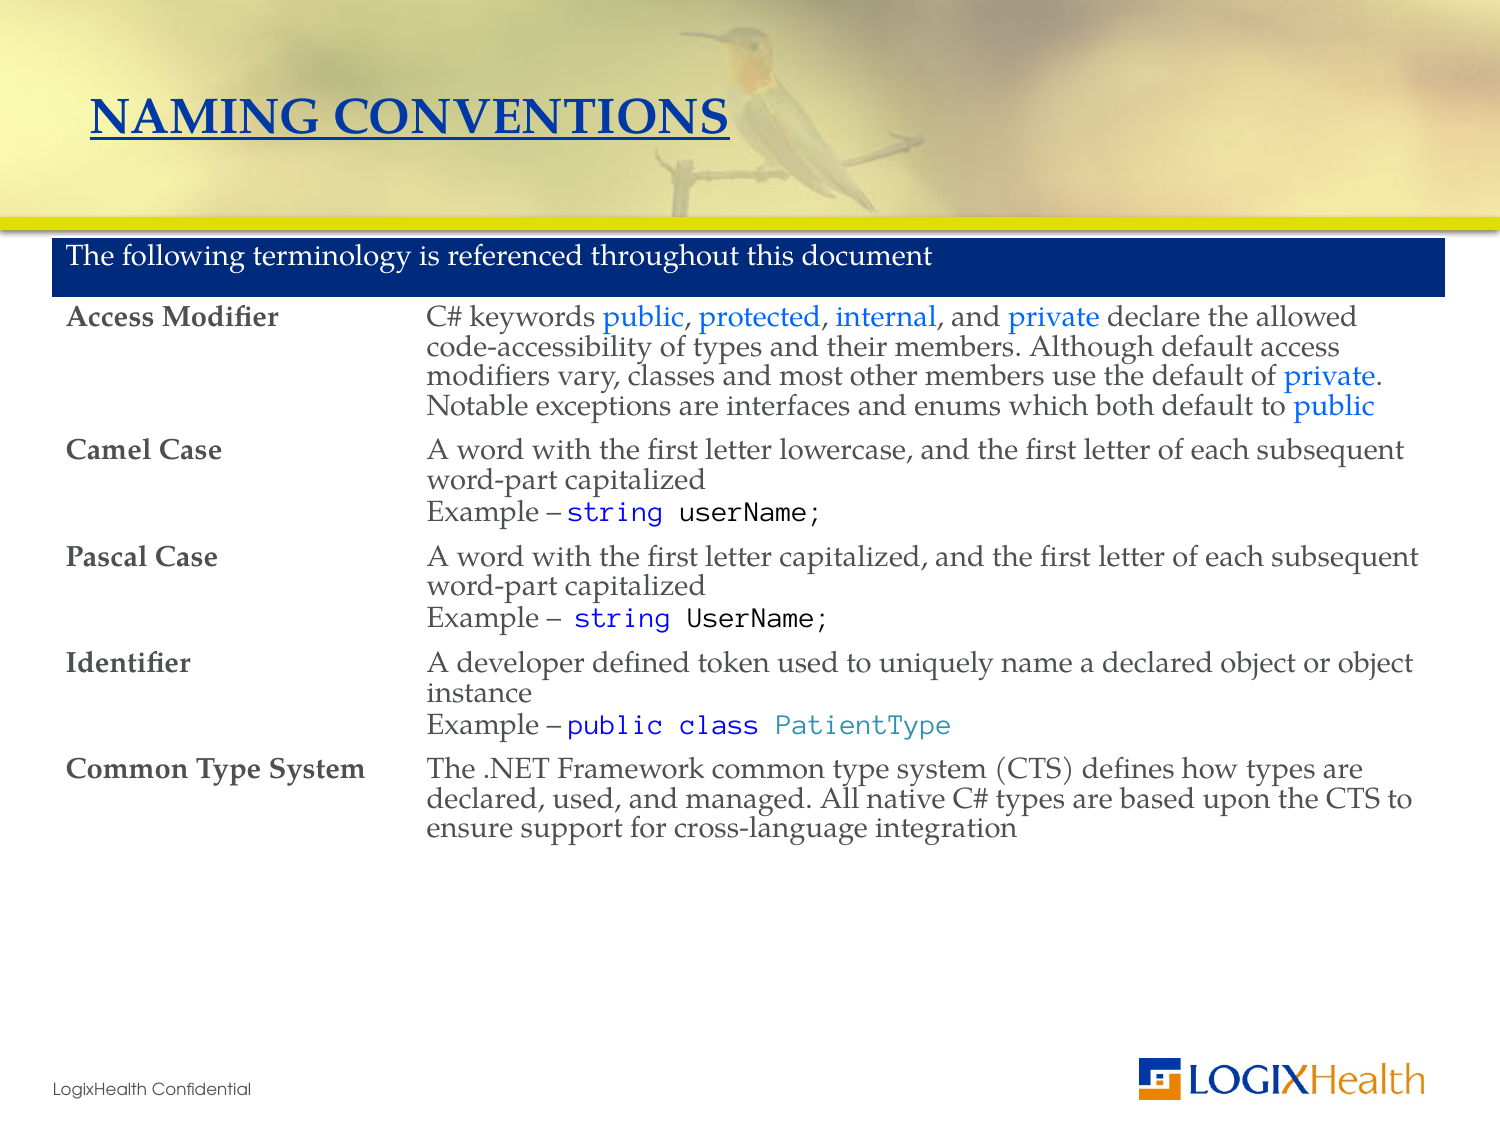

# Naming Conventions
| The following terminology is referenced throughout this document |  |
| --- | --- |
| Access Modifier | C# keywords public, protected, internal, and private declare the allowed code-accessibility of types and their members. Although default access modifiers vary, classes and most other members use the default of private. Notable exceptions are interfaces and enums which both default to public |
| Camel Case | A word with the first letter lowercase, and the first letter of each subsequent word-part capitalized Example – string userName; |
| Pascal Case | A word with the first letter capitalized, and the first letter of each subsequent word-part capitalized Example – string UserName; |
| Identifier | A developer defined token used to uniquely name a declared object or object instance Example – public class PatientType |
| Common Type System | The .NET Framework common type system (CTS) defines how types are declared, used, and managed. All native C# types are based upon the CTS to ensure support for cross-language integration |